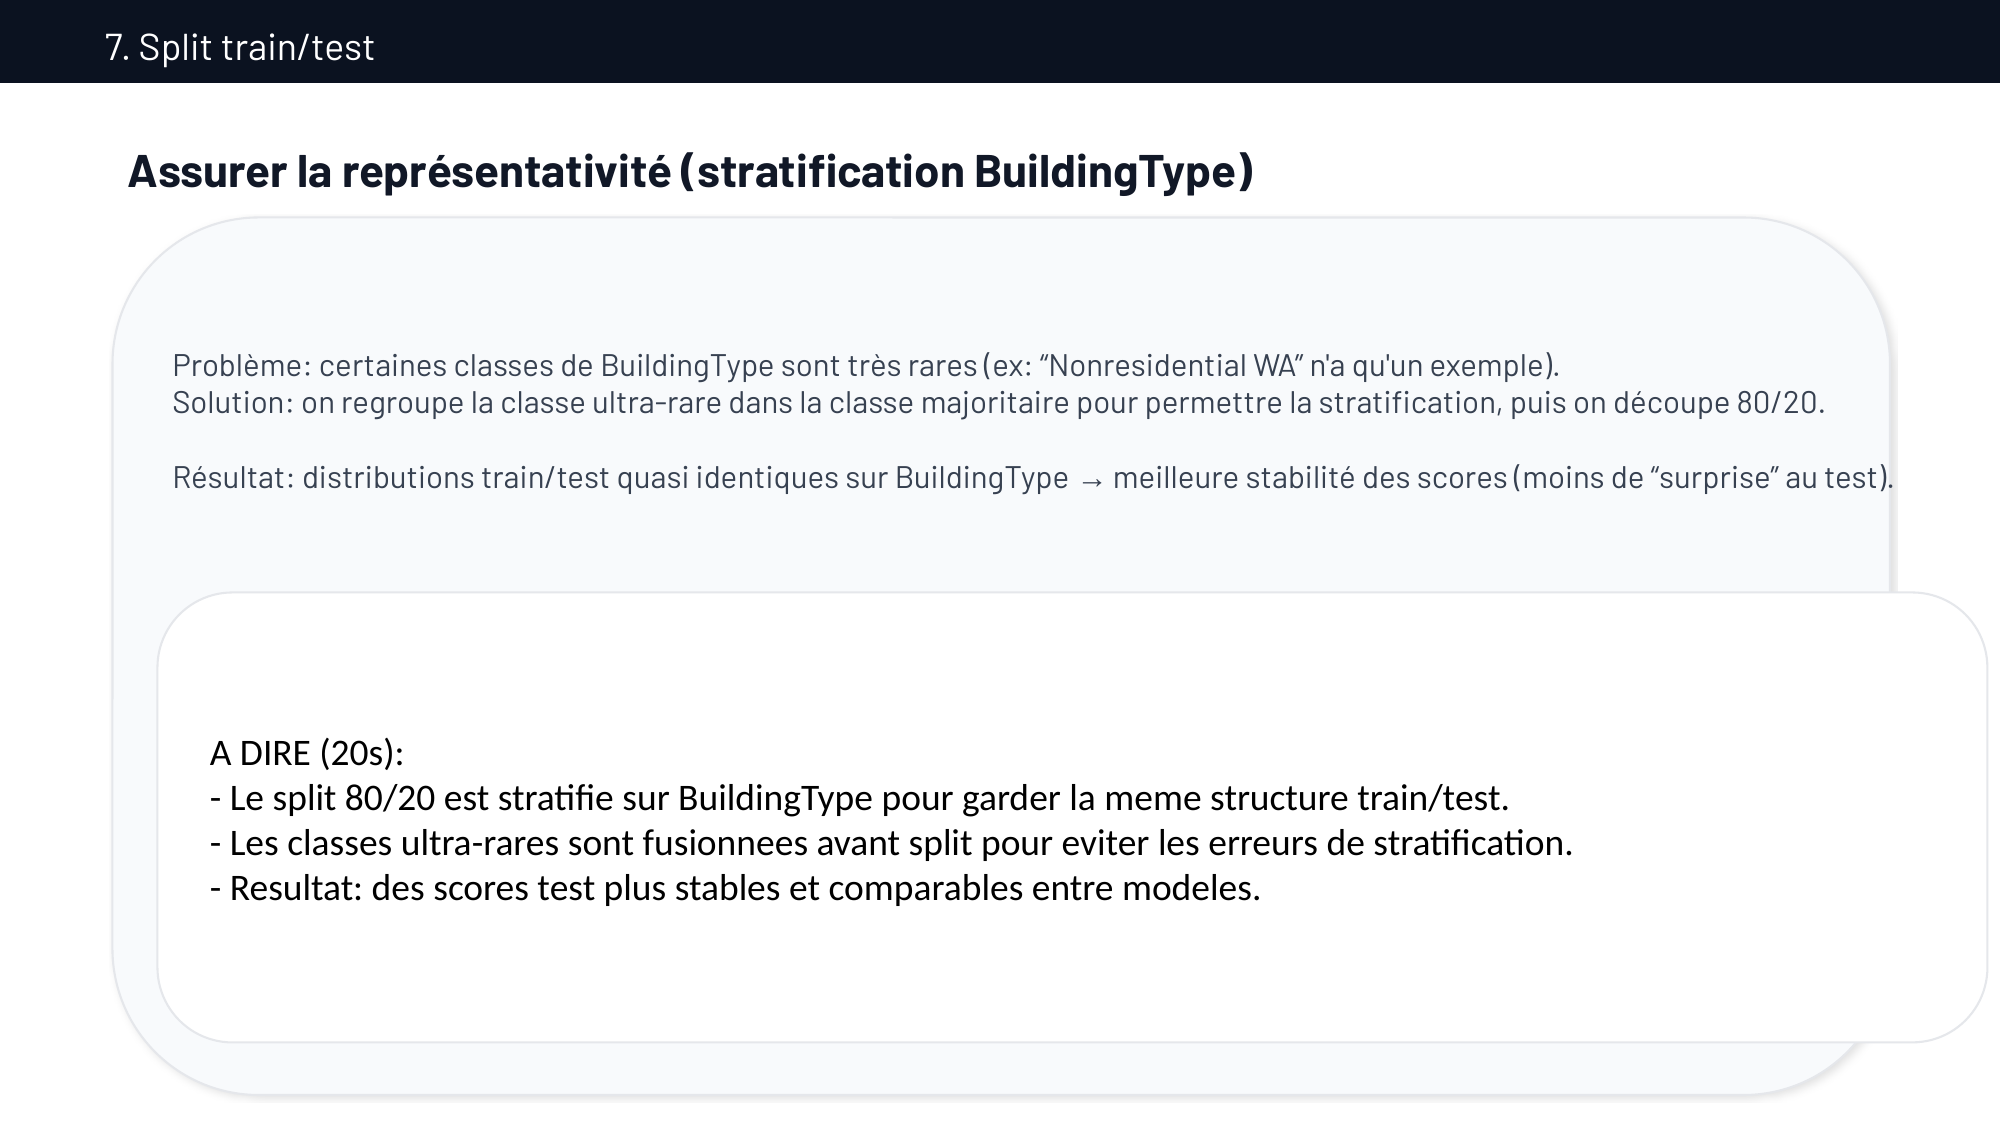

7. Split train/test
Assurer la représentativité (stratification BuildingType)

Problème: certaines classes de BuildingType sont très rares (ex: “Nonresidential WA” n'a qu'un exemple).
Solution: on regroupe la classe ultra-rare dans la classe majoritaire pour permettre la stratification, puis on découpe 80/20.

Résultat: distributions train/test quasi identiques sur BuildingType → meilleure stabilité des scores (moins de “surprise” au test).

A DIRE (20s):
- Le split 80/20 est stratifie sur BuildingType pour garder la meme structure train/test.
- Les classes ultra-rares sont fusionnees avant split pour eviter les erreurs de stratification.
- Resultat: des scores test plus stables et comparables entre modeles.